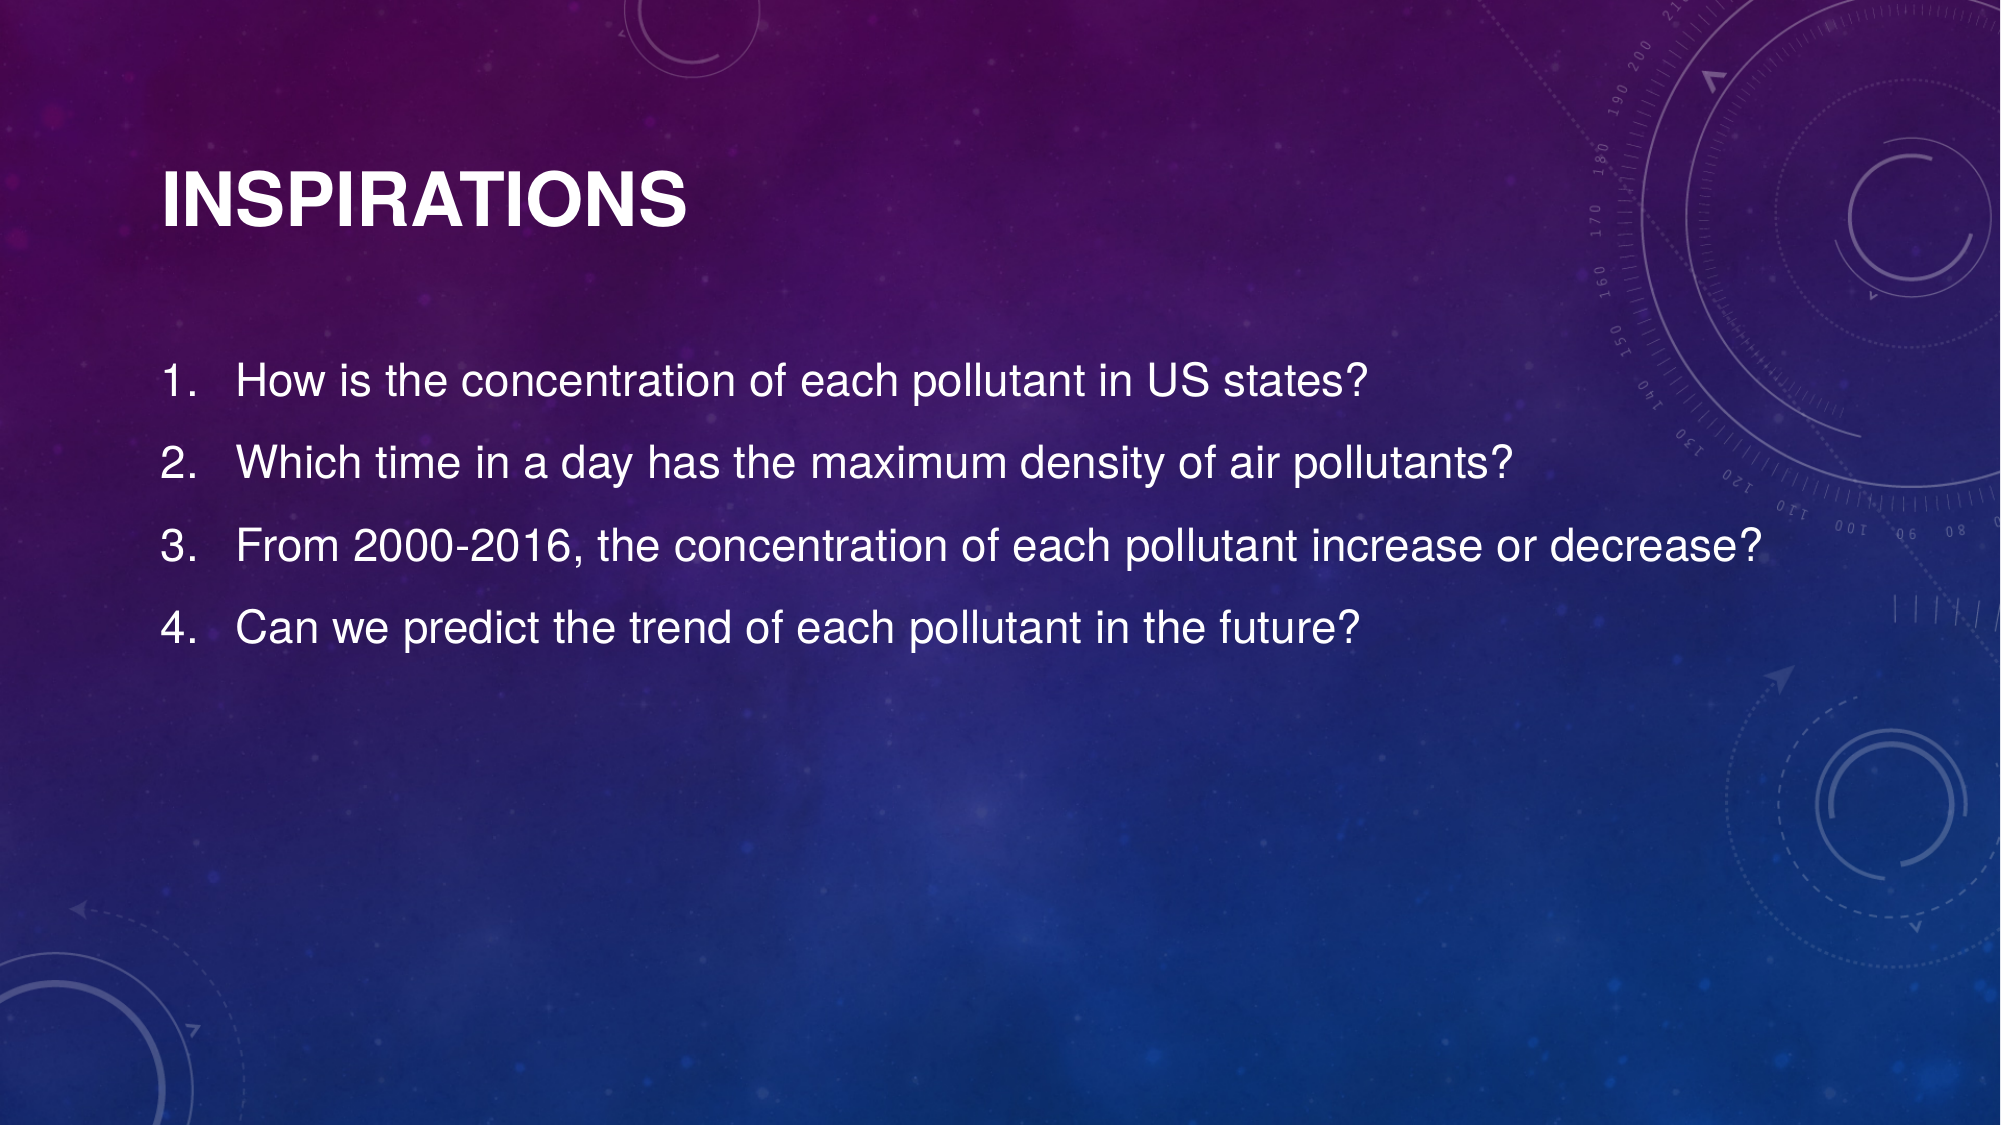

# Inspirations
How is the concentration of each pollutant in US states?
Which time in a day has the maximum density of air pollutants?
From 2000-2016, the concentration of each pollutant increase or decrease?
Can we predict the trend of each pollutant in the future?